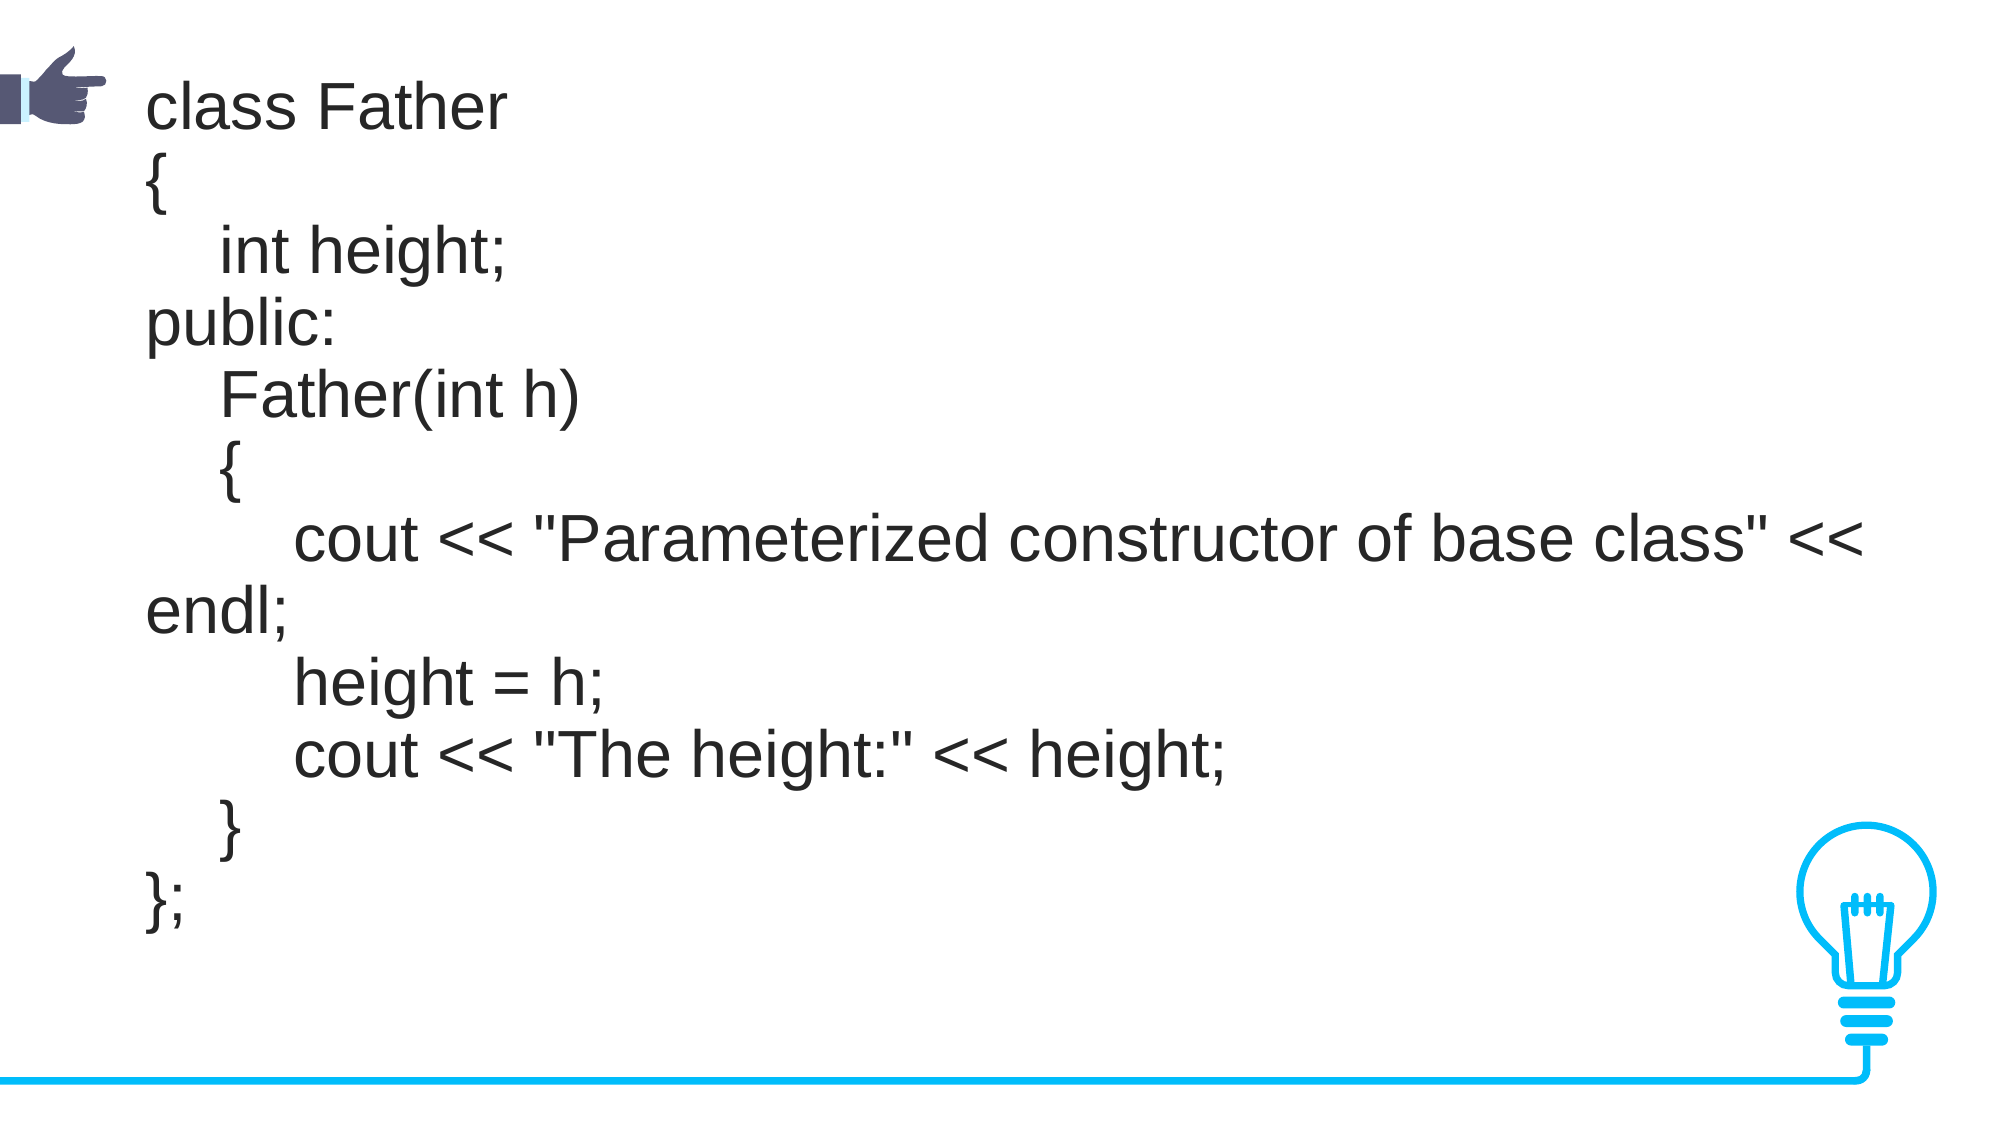

class Father
{
    int height;
public:
    Father(int h)
    {
        cout << "Parameterized constructor of base class" << endl;
        height = h;
        cout << "The height:" << height;
    }
};